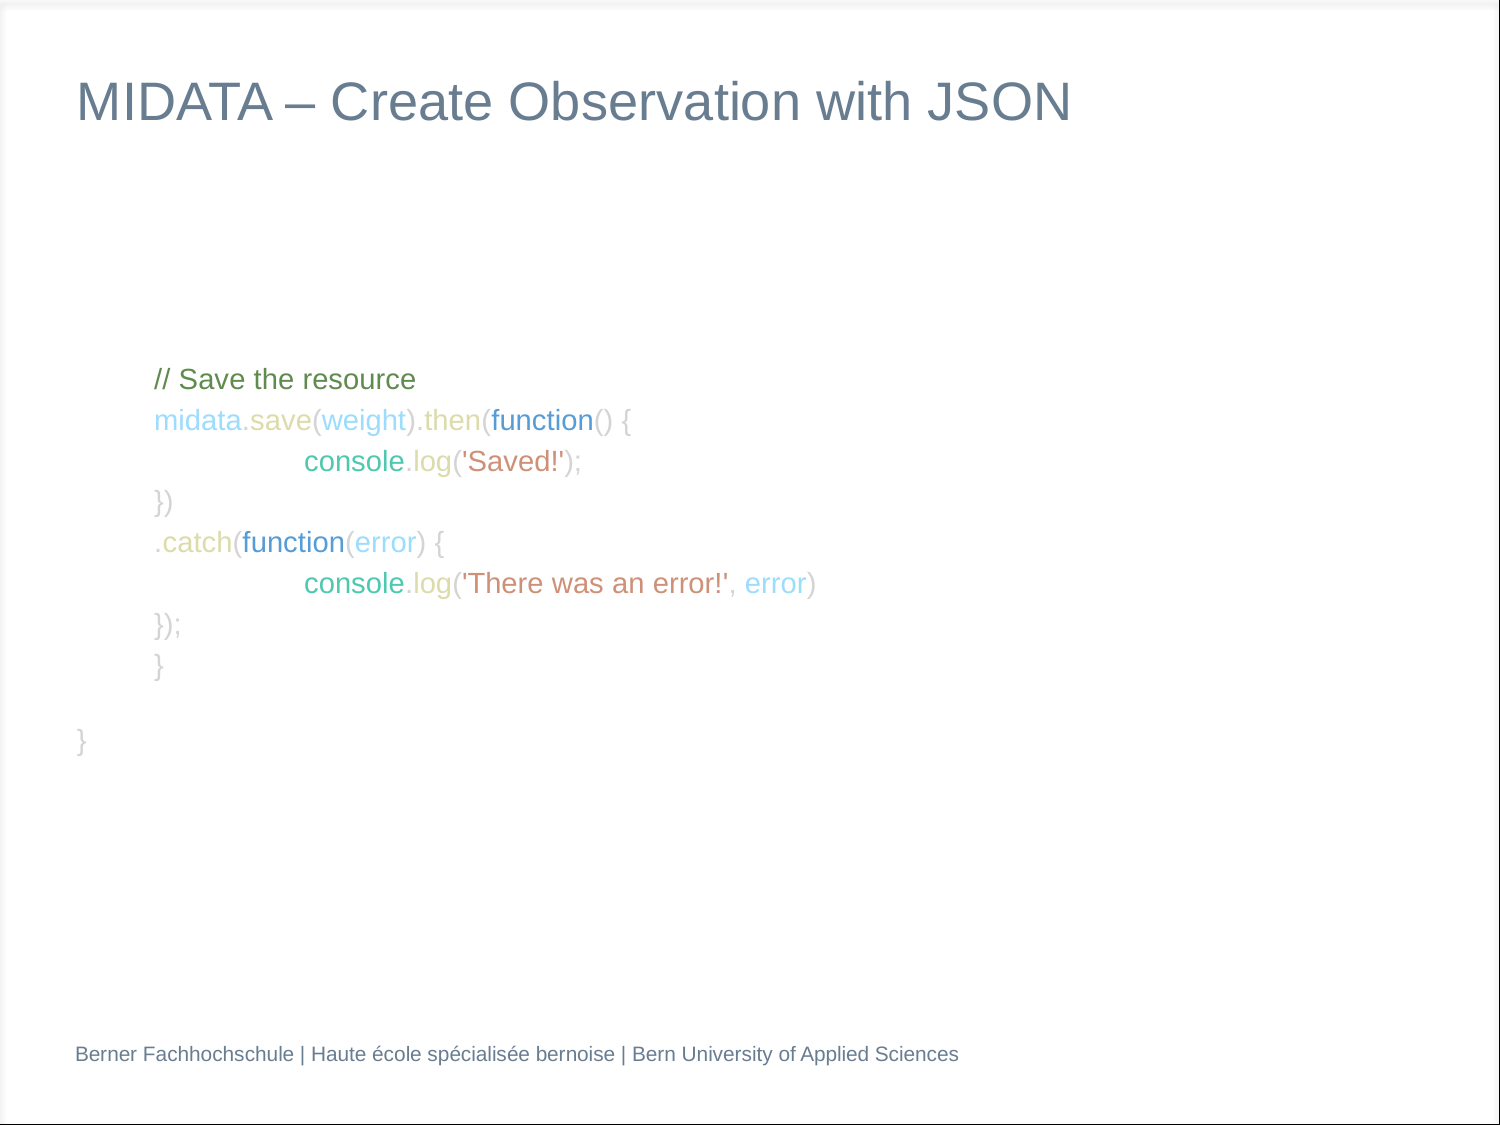

# MIDATA – Create Observation with JSON

// Save the resource
midata.save(weight).then(function() {
	console.log('Saved!');
})
.catch(function(error) {
	console.log('There was an error!', error)
});
}
}